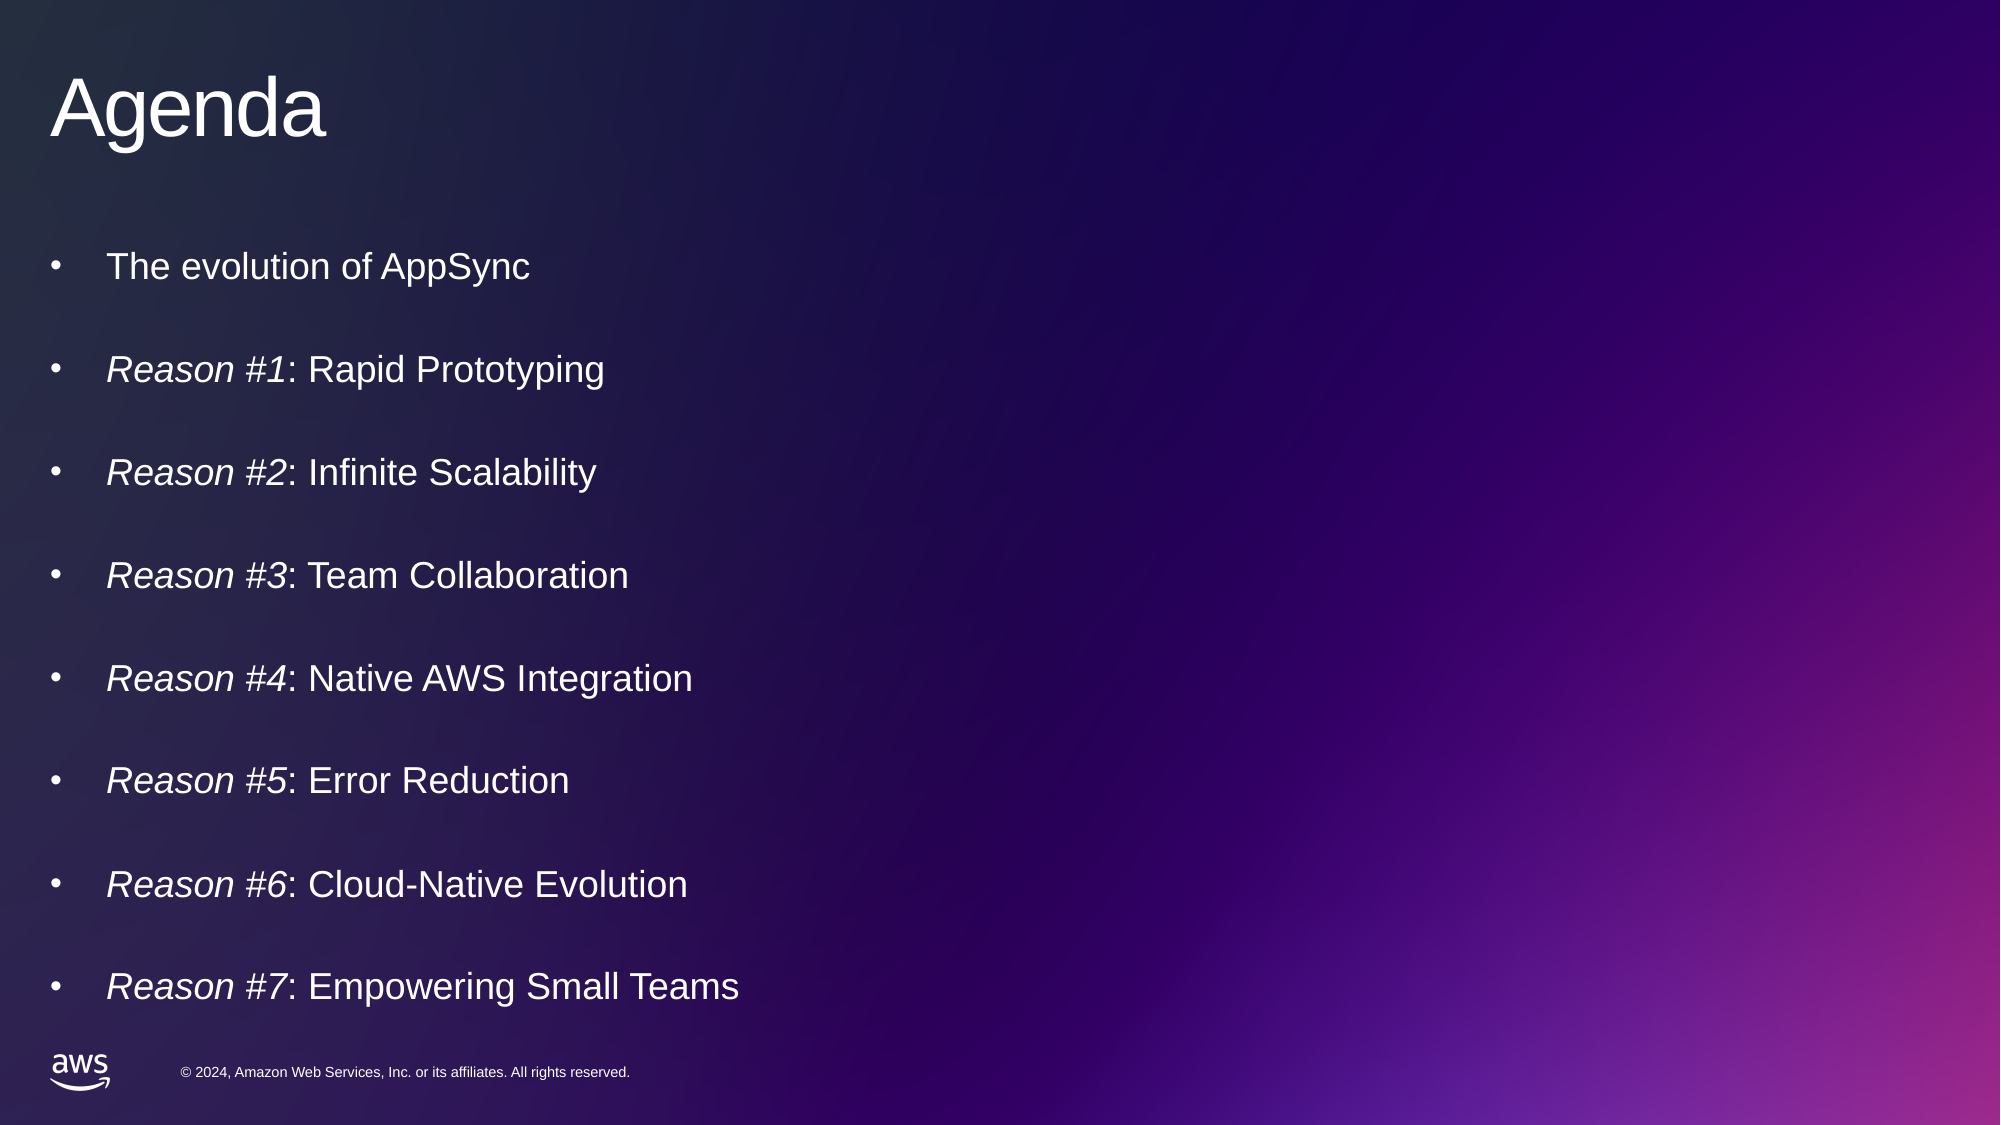

# Agenda
The evolution of AppSync
Reason #1: Rapid Prototyping
Reason #2: Infinite Scalability
Reason #3: Team Collaboration
Reason #4: Native AWS Integration
Reason #5: Error Reduction
Reason #6: Cloud-Native Evolution
Reason #7: Empowering Small Teams